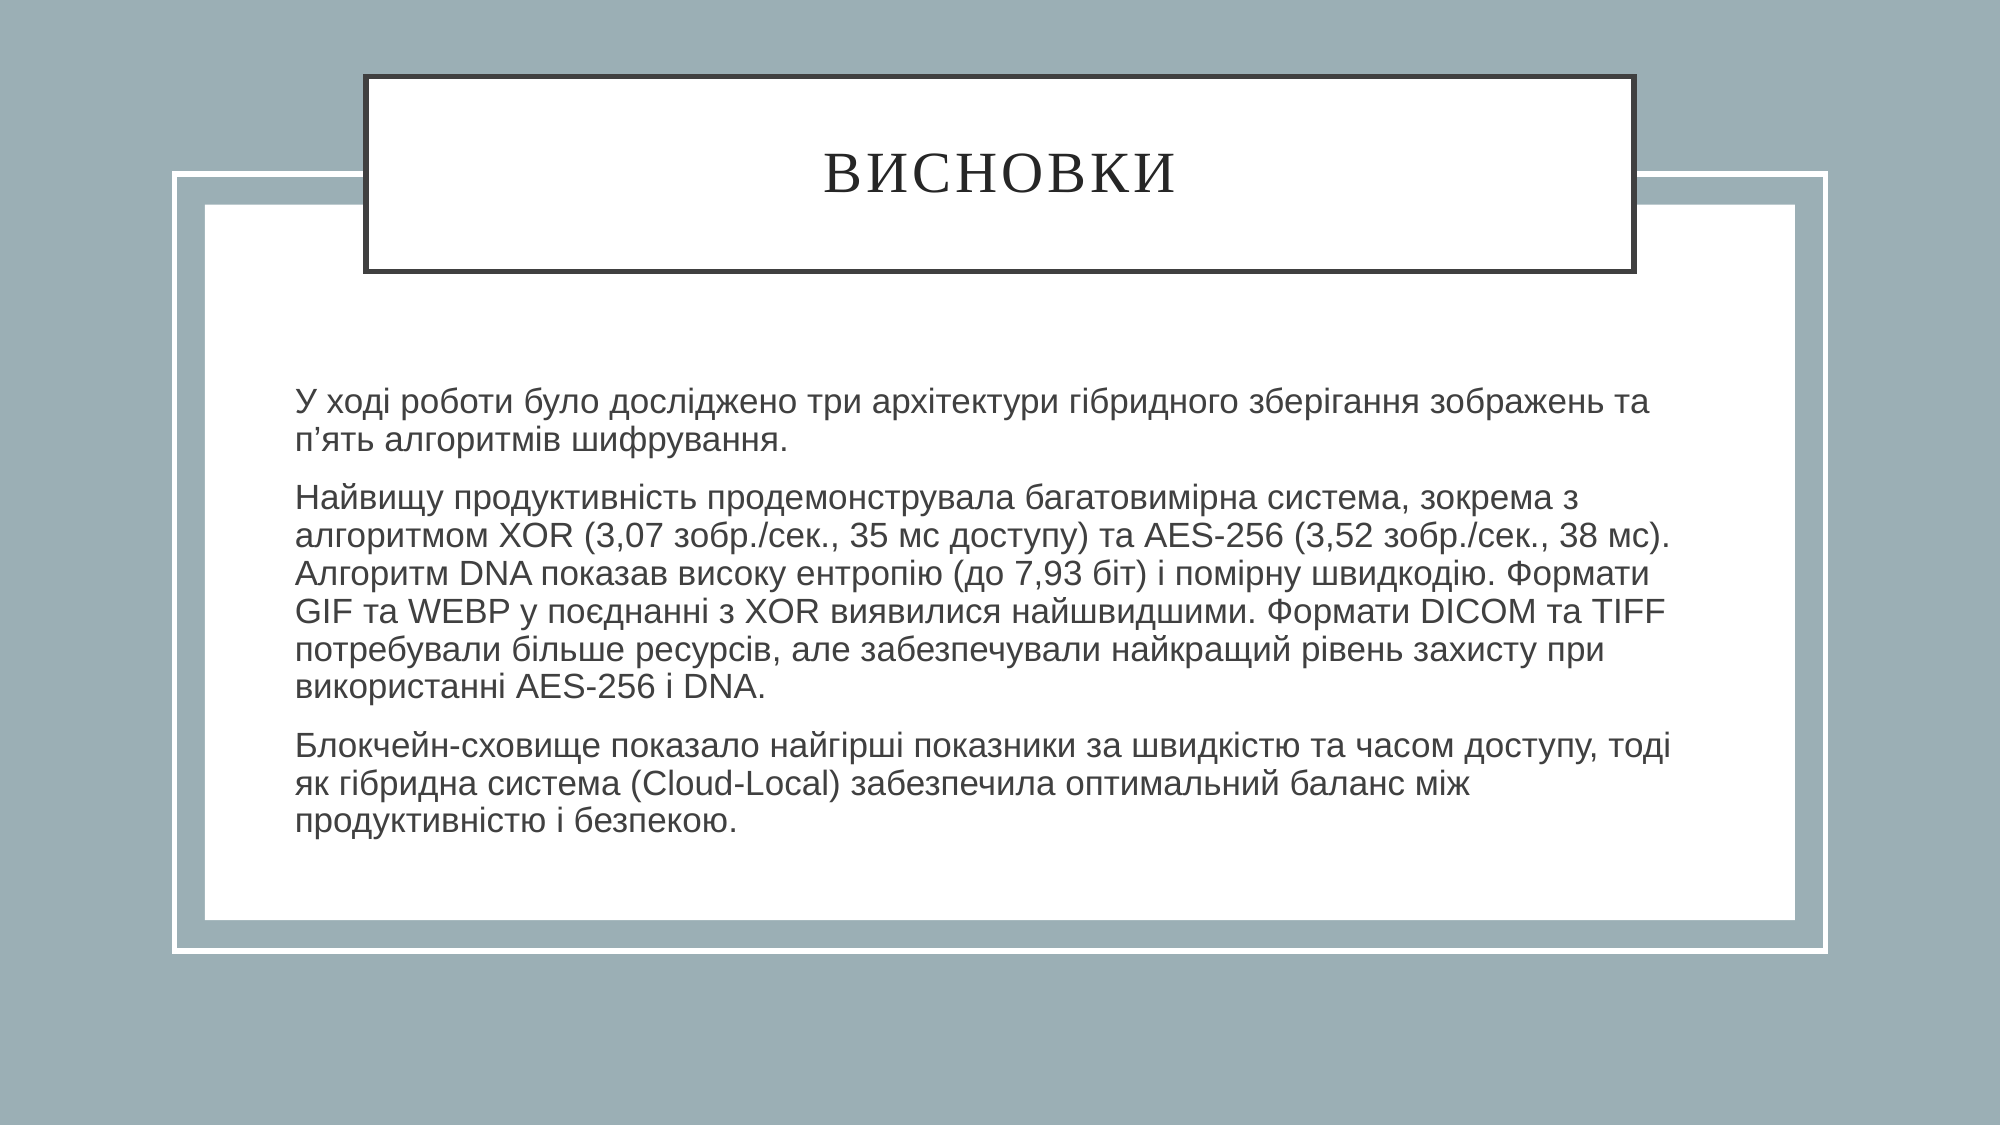

# Висновки

У ході роботи було досліджено три архітектури гібридного зберігання зображень та п’ять алгоритмів шифрування.
Найвищу продуктивність продемонструвала багатовимірна система, зокрема з алгоритмом XOR (3,07 зобр./сек., 35 мс доступу) та AES-256 (3,52 зобр./сек., 38 мс). Алгоритм DNA показав високу ентропію (до 7,93 біт) і помірну швидкодію. Формати GIF та WEBP у поєднанні з XOR виявилися найшвидшими. Формати DICOM та TIFF потребували більше ресурсів, але забезпечували найкращий рівень захисту при використанні AES-256 і DNA.
Блокчейн-сховище показало найгірші показники за швидкістю та часом доступу, тоді як гібридна система (Cloud-Local) забезпечила оптимальний баланс між продуктивністю і безпекою.